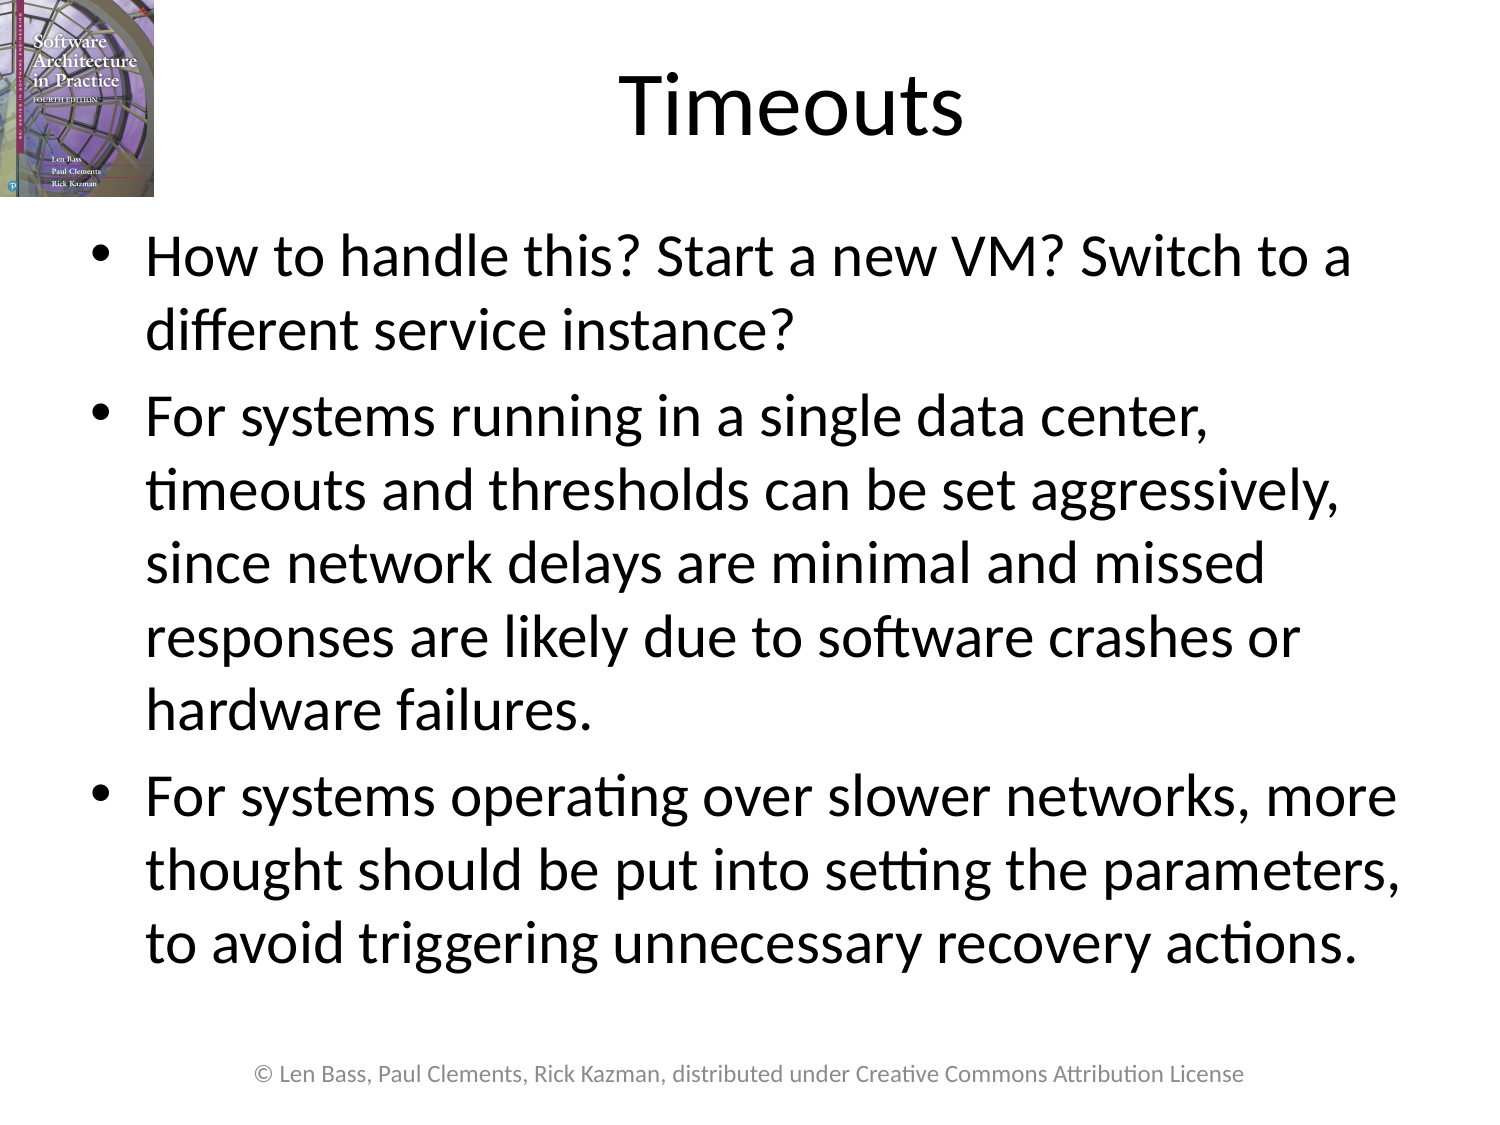

# Timeouts
How to handle this? Start a new VM? Switch to a different service instance?
For systems running in a single data center, timeouts and thresholds can be set aggressively, since network delays are minimal and missed responses are likely due to software crashes or hardware failures.
For systems operating over slower networks, more thought should be put into setting the parameters, to avoid triggering unnecessary recovery actions.

© Len Bass, Paul Clements, Rick Kazman, distributed under Creative Commons Attribution License